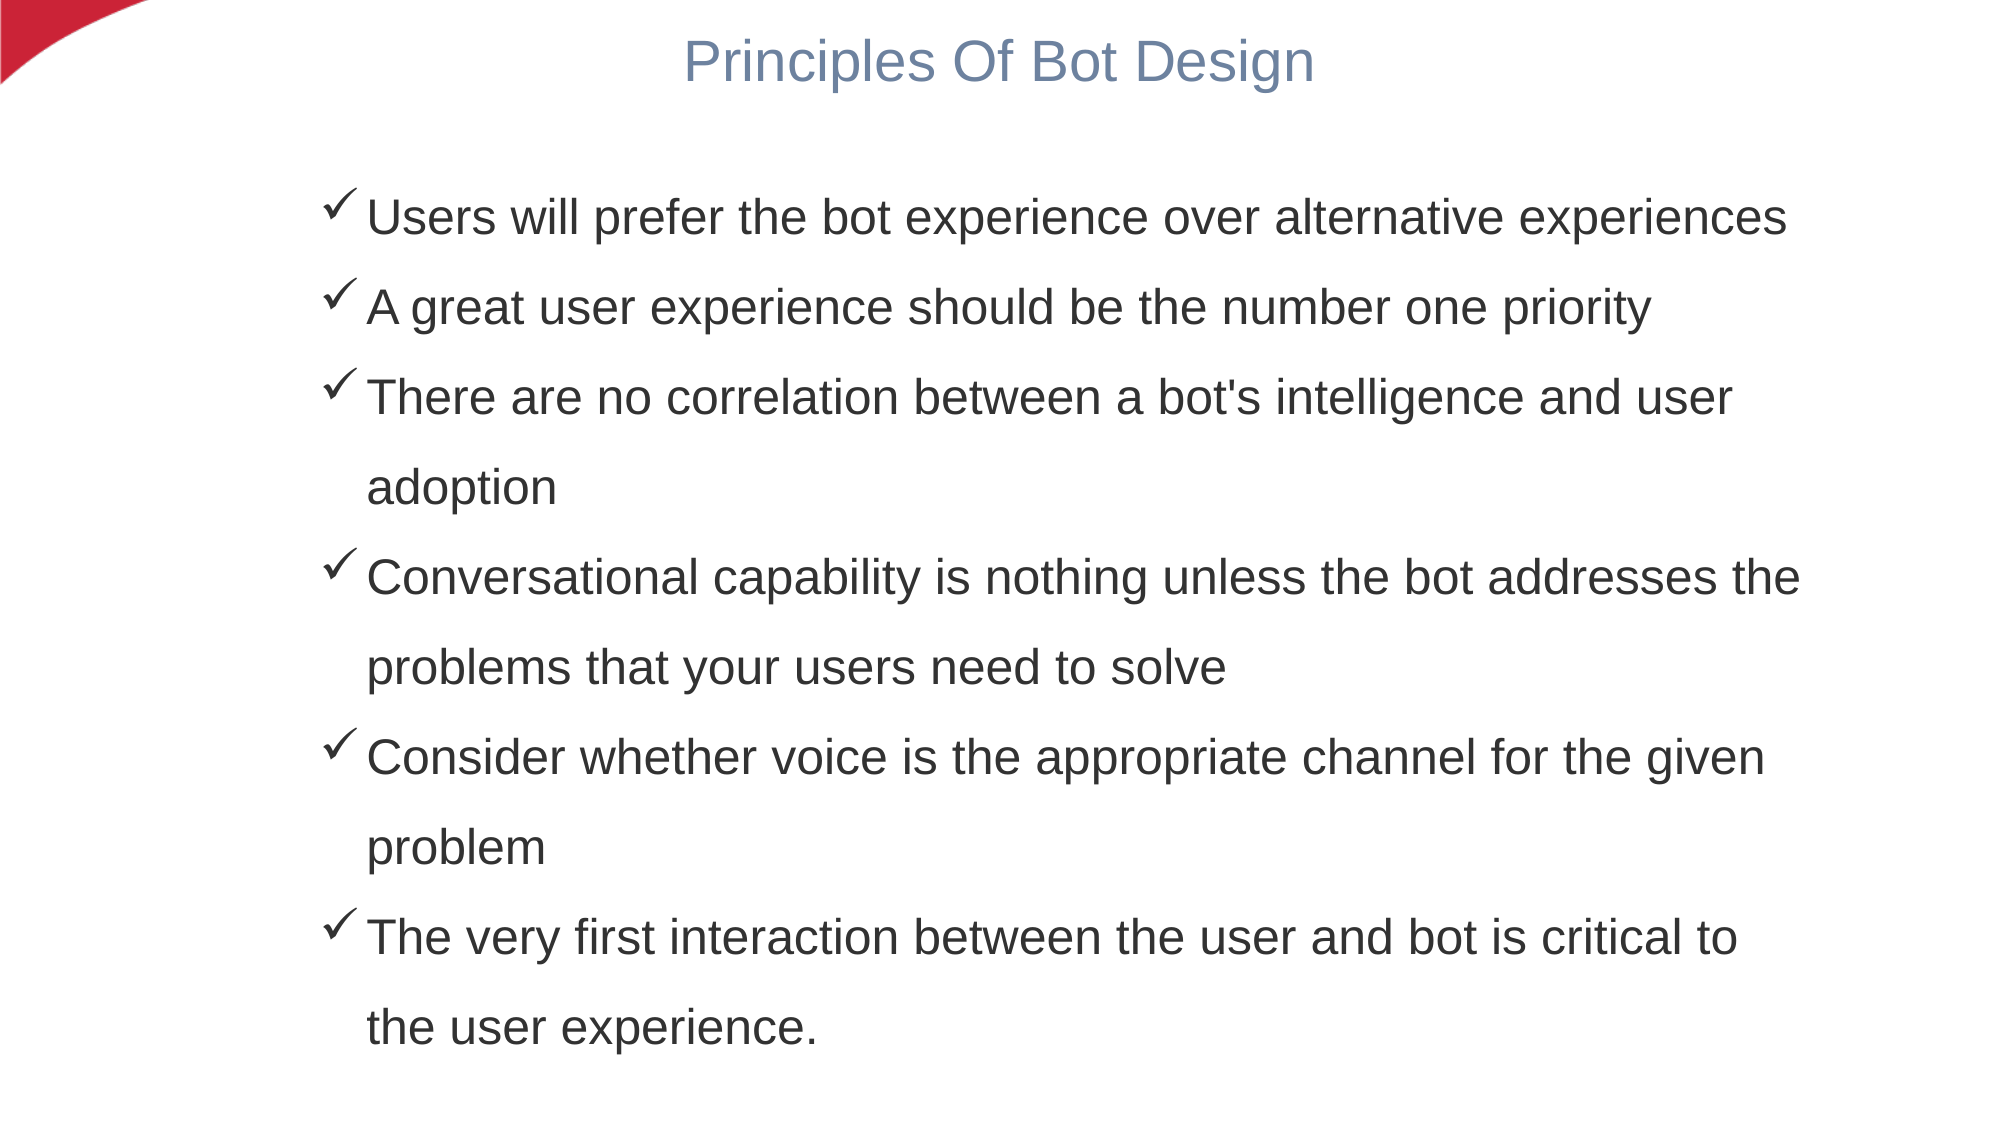

# Principles Of Bot Design
Users will prefer the bot experience over alternative experiences
A great user experience should be the number one priority
There are no correlation between a bot's intelligence and user adoption
Conversational capability is nothing unless the bot addresses the problems that your users need to solve
Consider whether voice is the appropriate channel for the given problem
The very first interaction between the user and bot is critical to the user experience.